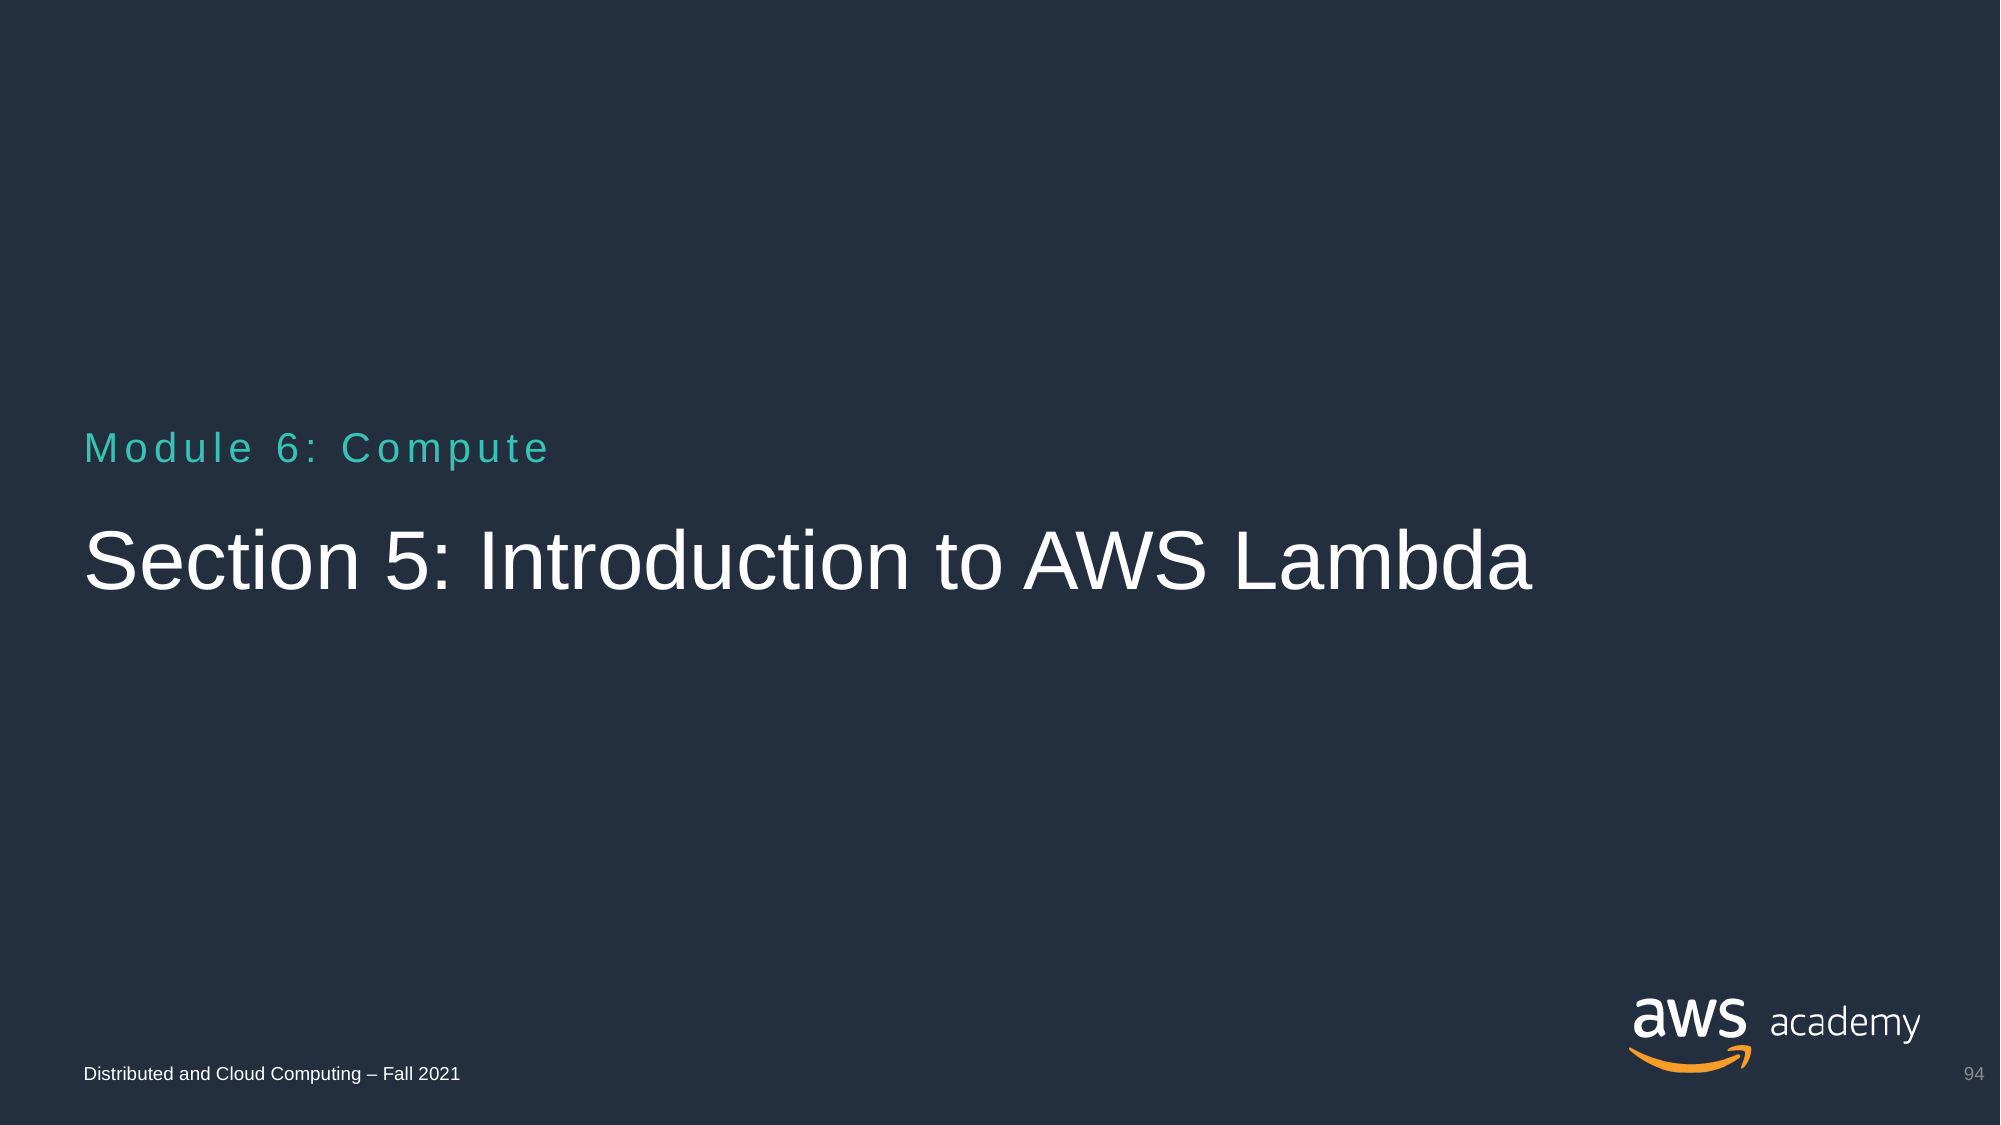

Module 6: Compute
# Section 5: Introduction to AWS Lambda
Distributed and Cloud Computing – Fall 2021
94